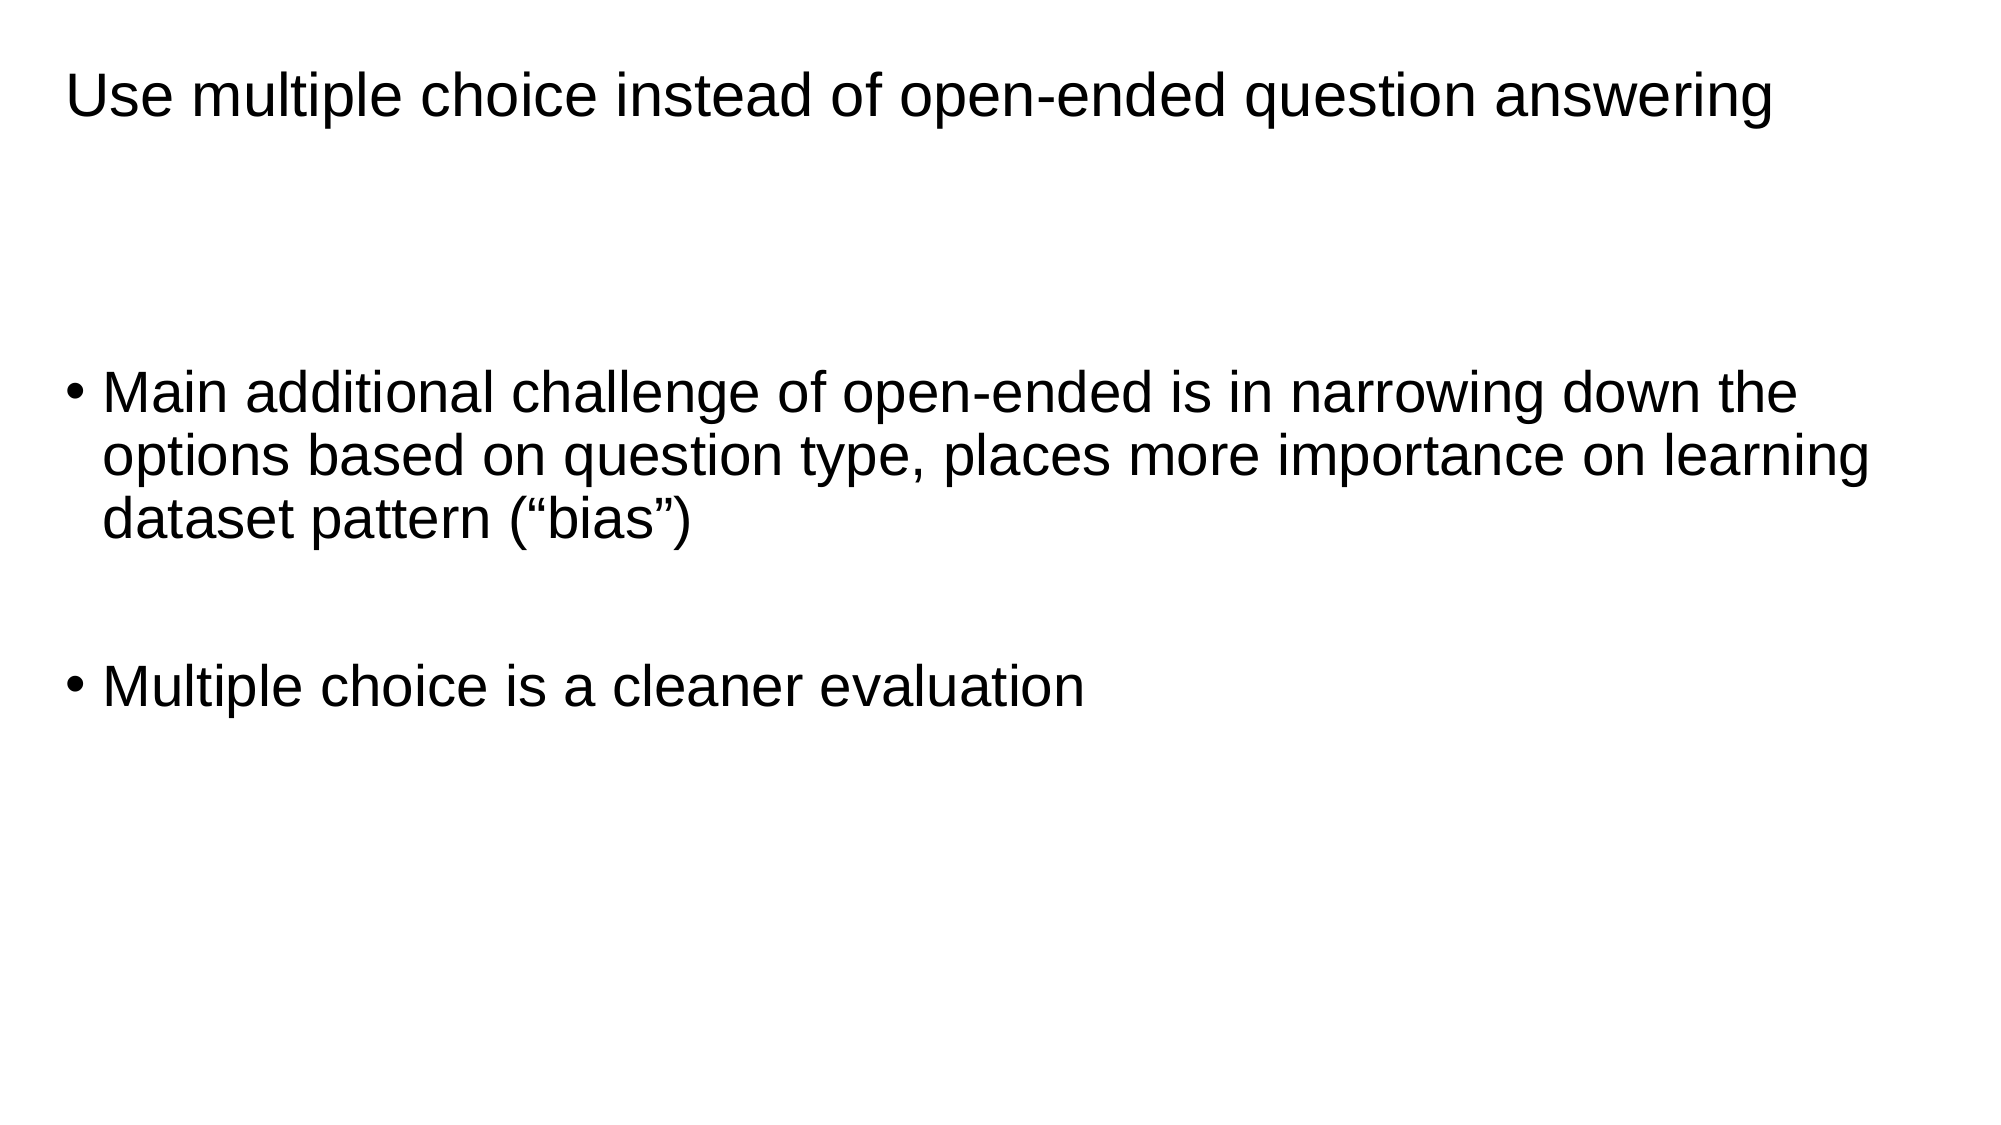

# Use multiple choice instead of open-ended question answering

Main additional challenge of open-ended is in narrowing down the options based on question type, places more importance on learning dataset pattern (“bias”)

Multiple choice is a cleaner evaluation